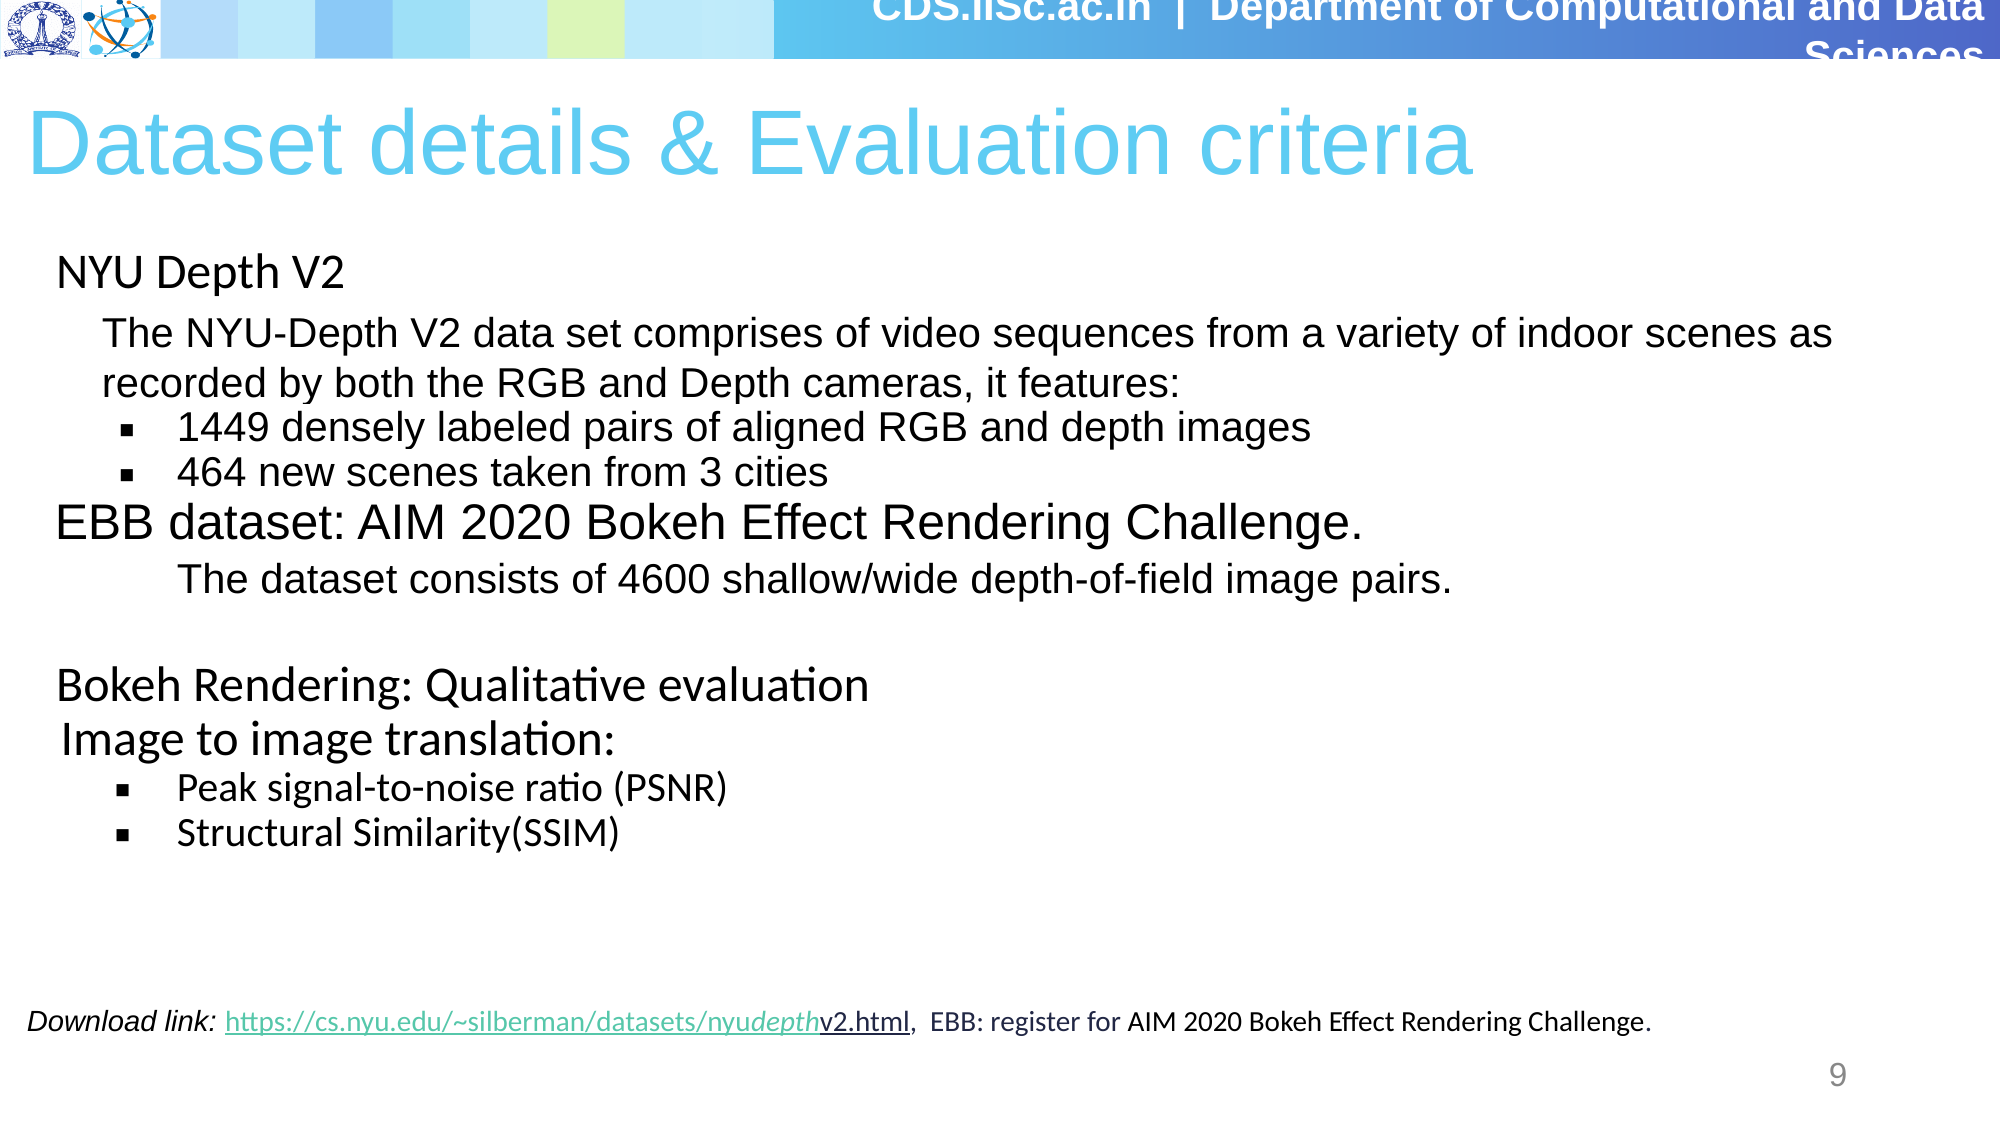

# Dataset details & Evaluation criteria
NYU Depth V2
The NYU-Depth V2 data set comprises of video sequences from a variety of indoor scenes as recorded by both the RGB and Depth cameras, it features:
1449 densely labeled pairs of aligned RGB and depth images
464 new scenes taken from 3 cities
  EBB dataset: AIM 2020 Bokeh Effect Rendering Challenge.
	The dataset consists of 4600 shallow/wide depth-of-field image pairs.

Bokeh Rendering: Qualitative evaluation
   Image to image translation:
Peak signal-to-noise ratio (PSNR)
Structural Similarity(SSIM)

Download link: https://cs.nyu.edu/~silberman/datasets/nyudepthv2.html,  EBB: register for AIM 2020 Bokeh Effect Rendering Challenge.

9